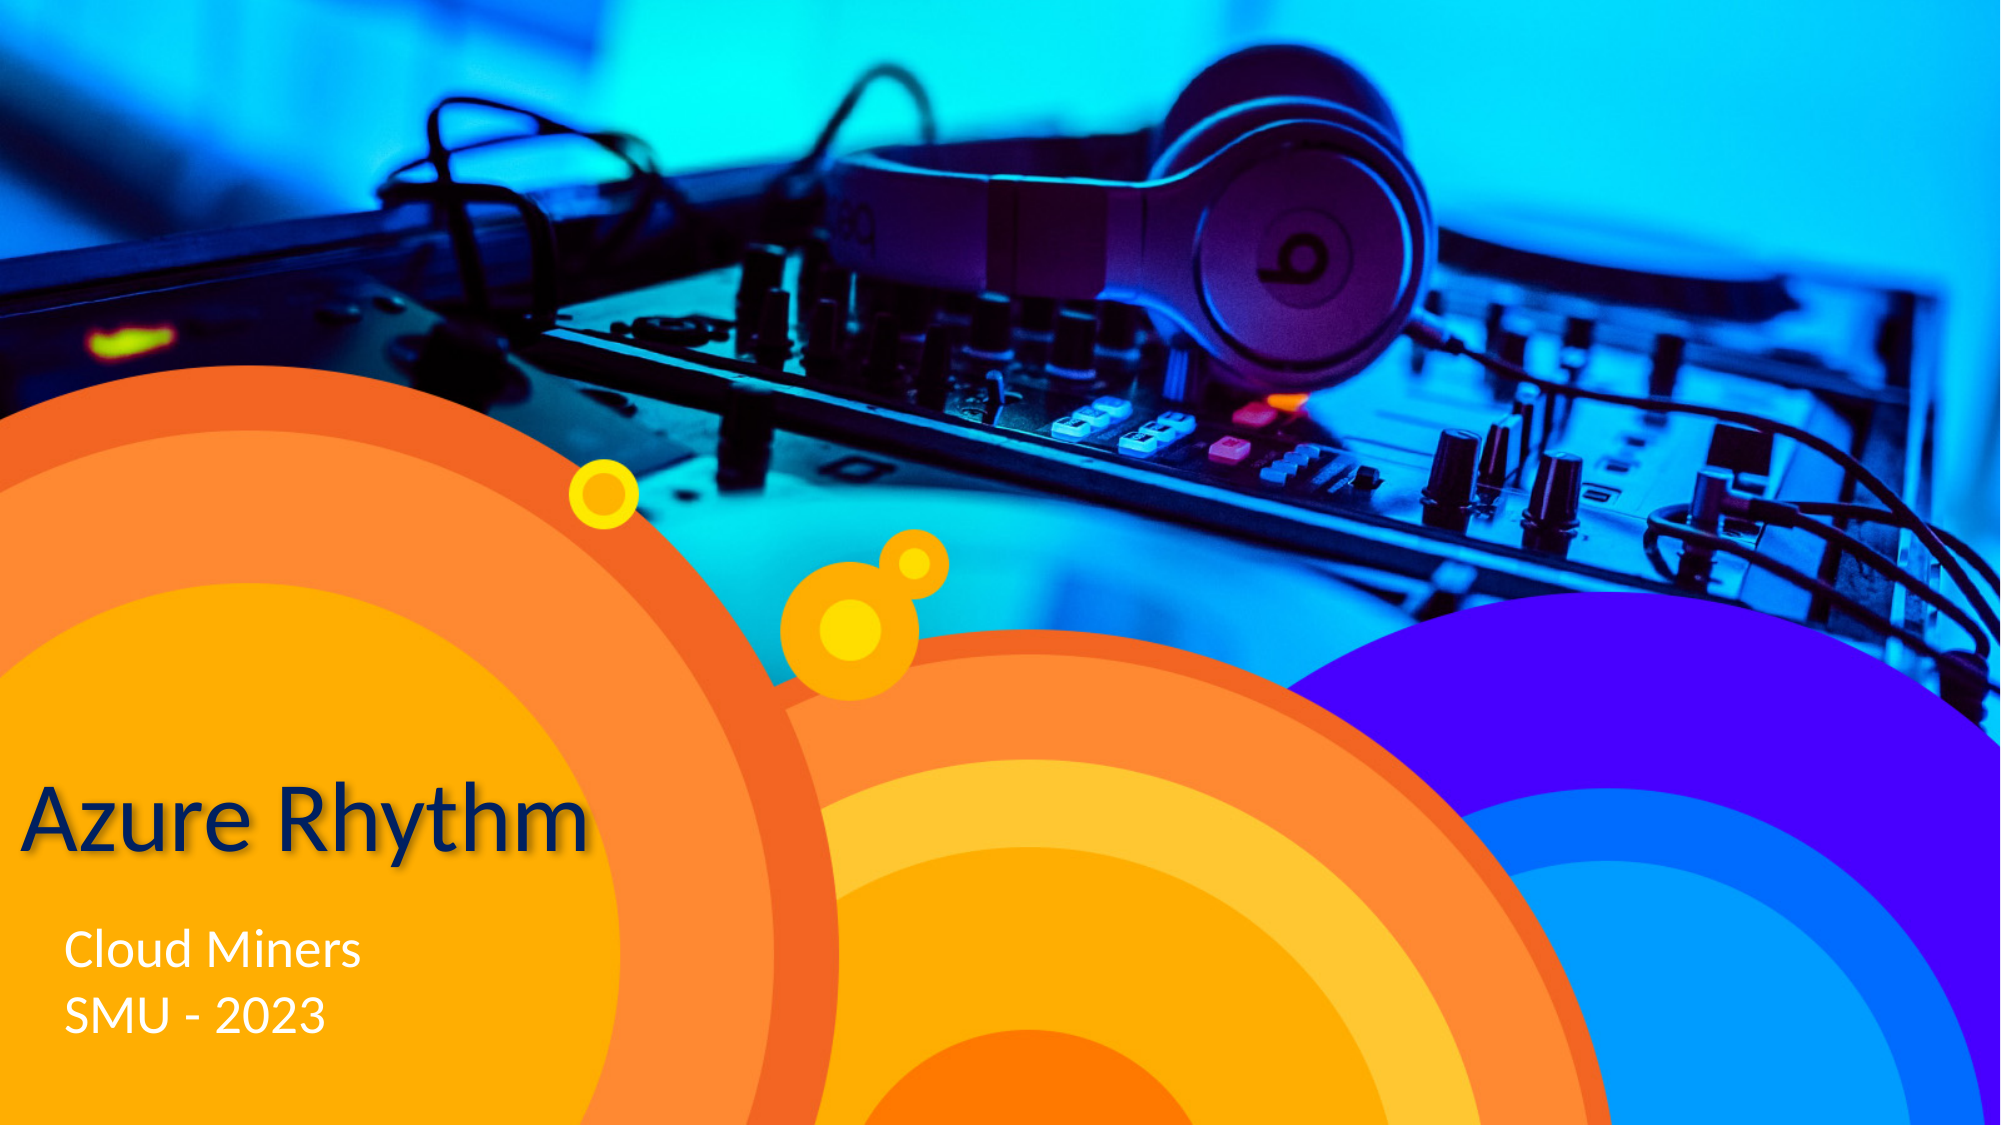

# Azure Rhythm
Cloud Miners
SMU - 2023